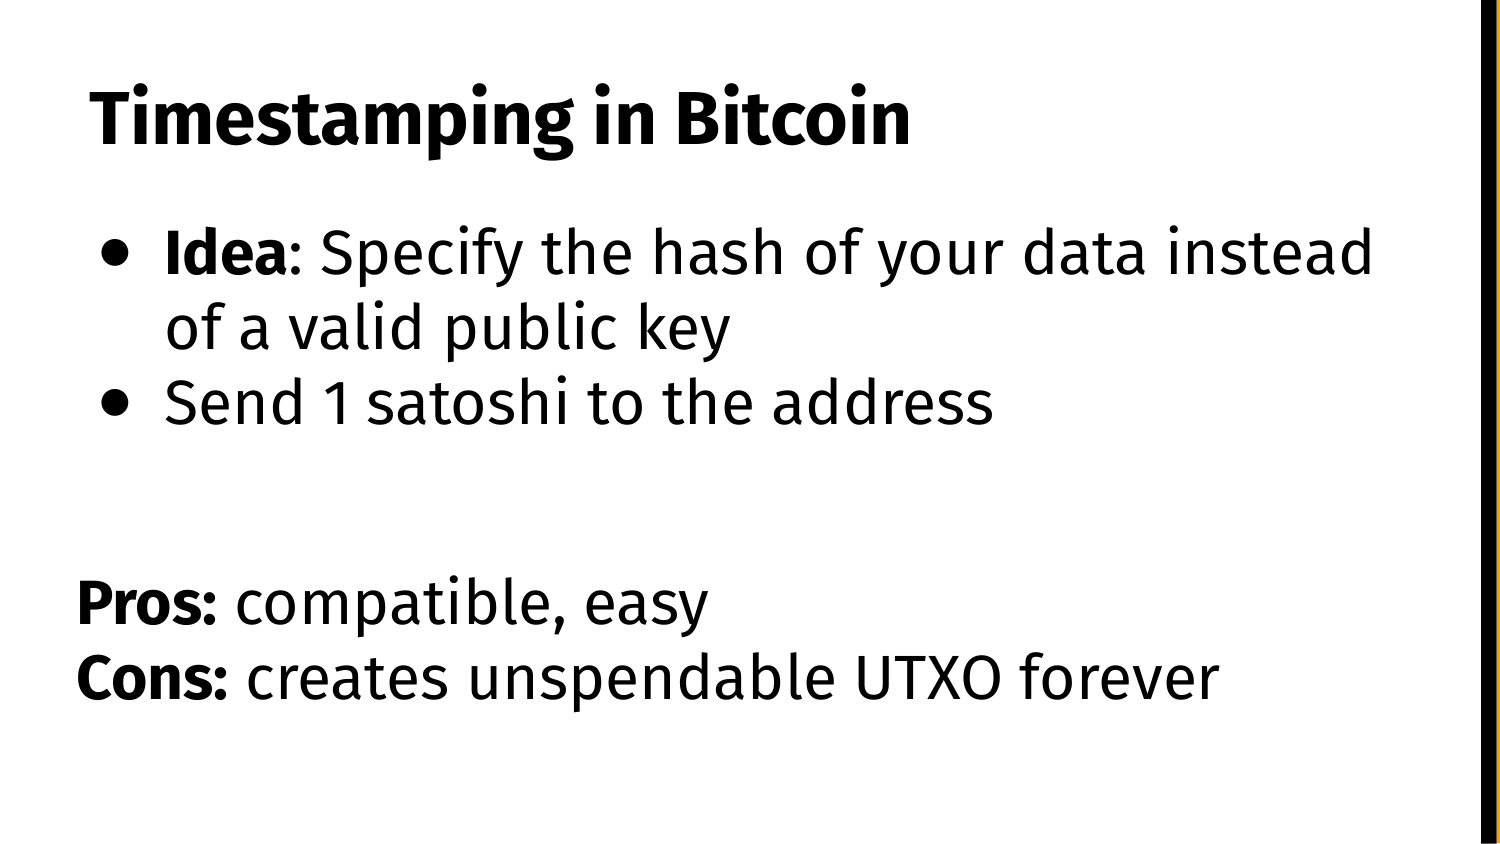

Timestamping in Bitcoin
Idea: Specify the hash of your data instead of a valid public key
Send 1 satoshi to the address

Pros: compatible, easy
Cons: creates unspendable UTXO forever